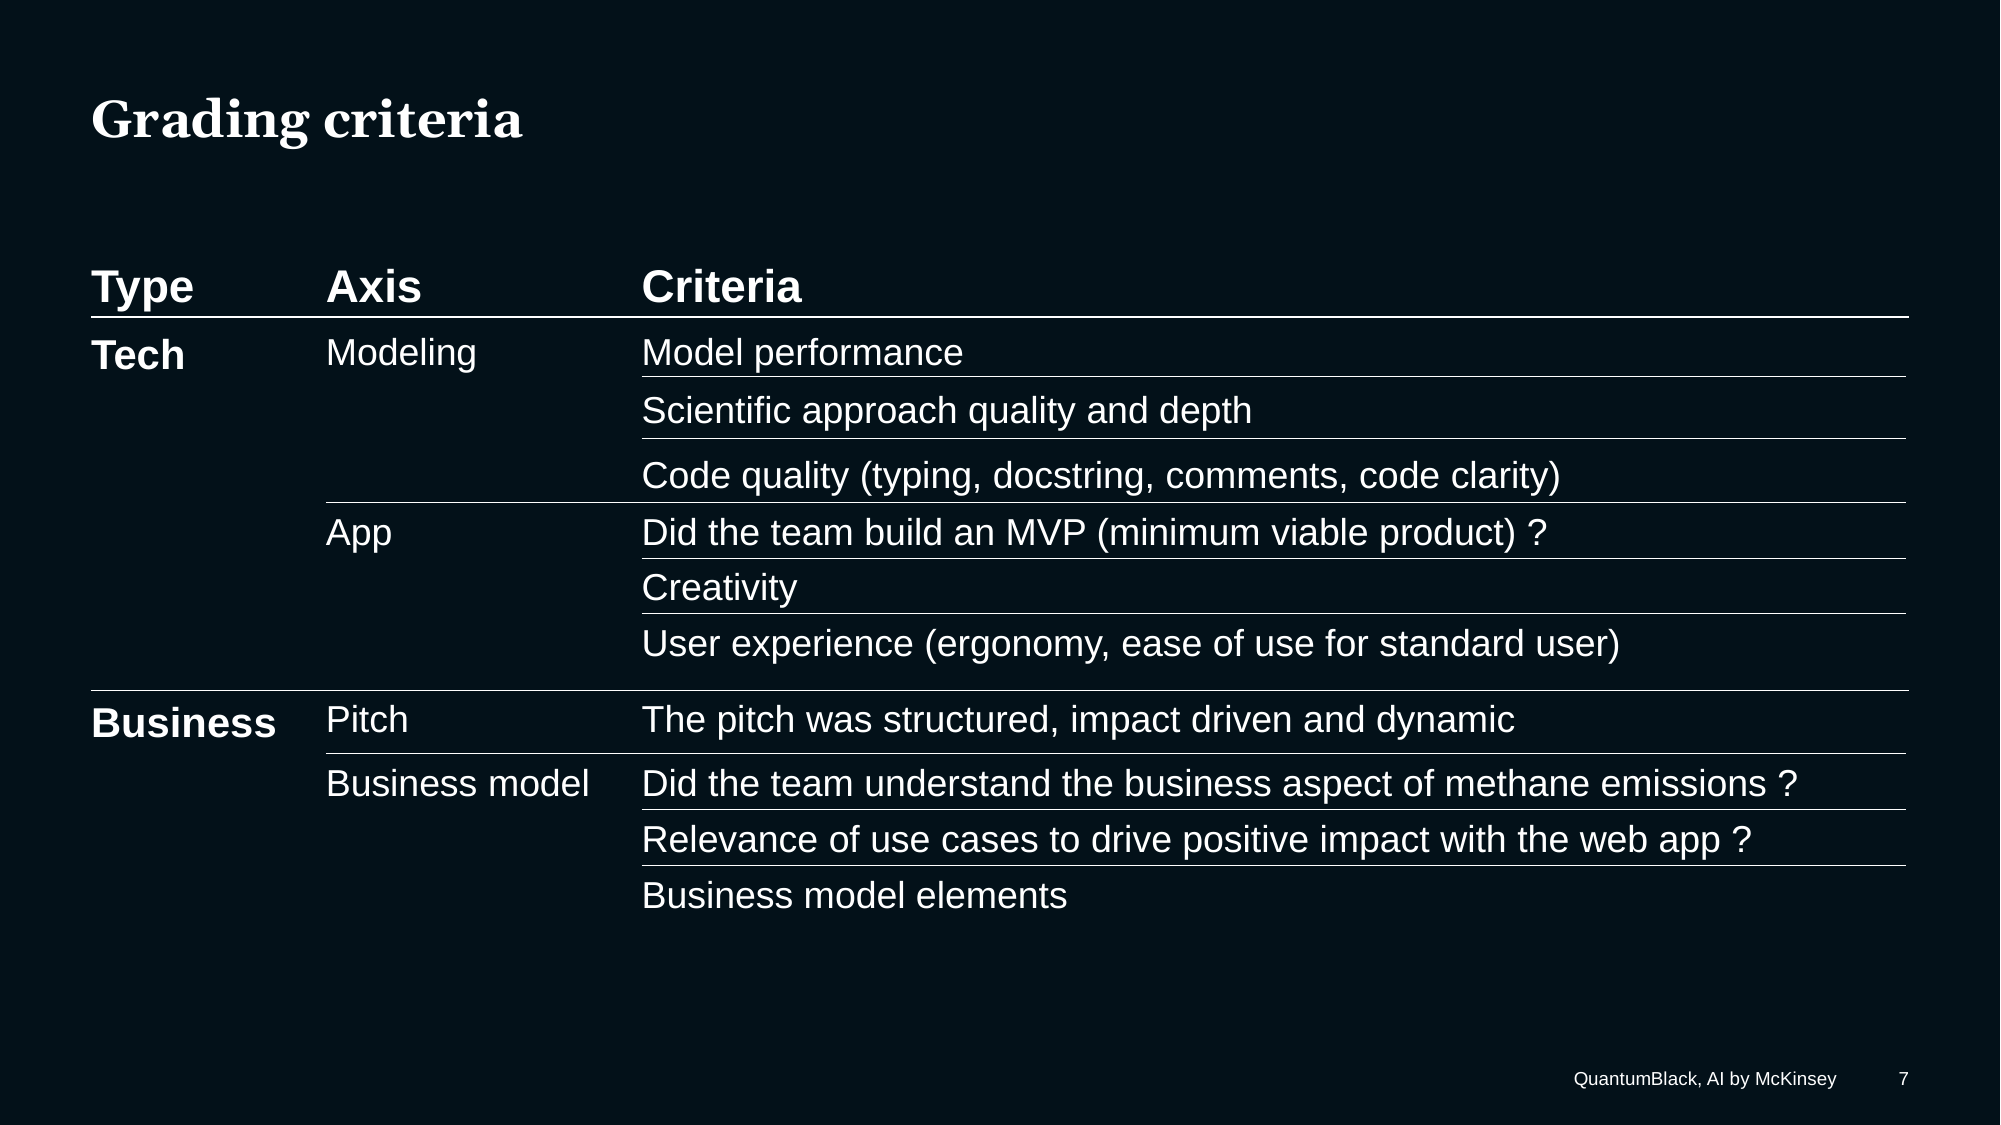

Mathilde
# Grading criteria
Type
Axis
Criteria
Tech
Modeling
Model performance
Scientific approach quality and depth
Code quality (typing, docstring, comments, code clarity)
App
Did the team build an MVP (minimum viable product) ?
Creativity
User experience (ergonomy, ease of use for standard user)
Business
Pitch
The pitch was structured, impact driven and dynamic
Business model
Did the team understand the business aspect of methane emissions ?
Relevance of use cases to drive positive impact with the web app ?
Business model elements